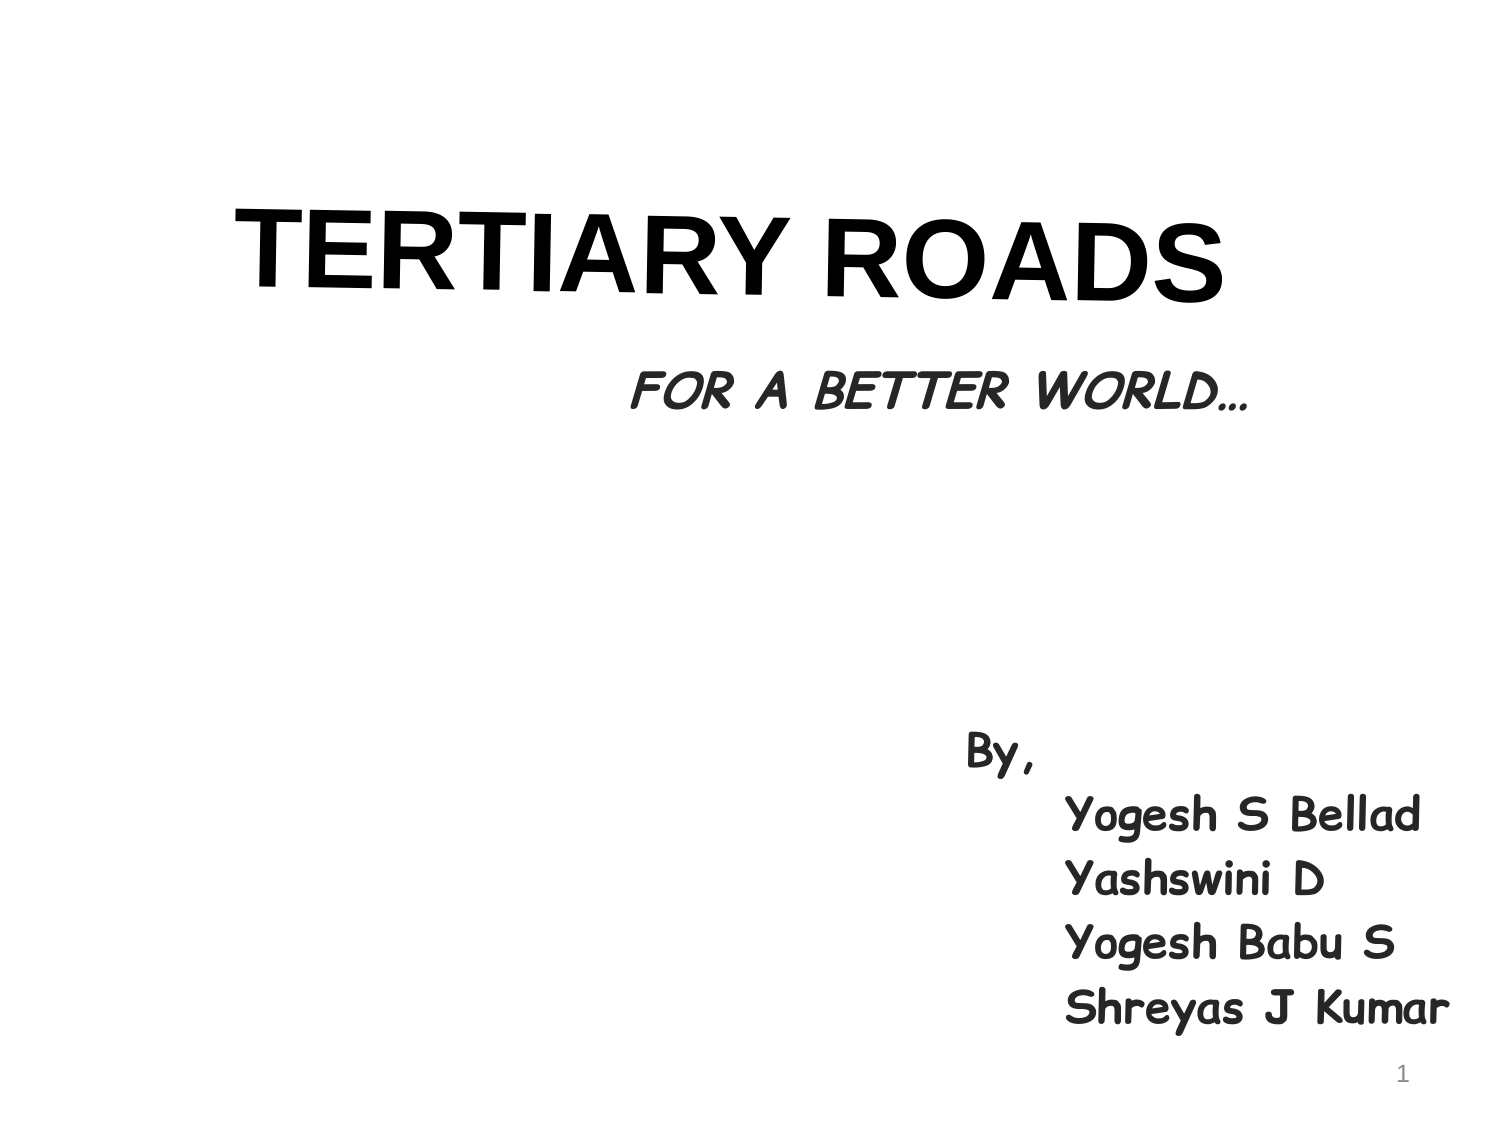

TERTIARY ROADS
# FOR A BETTER WORLD…
By,
     Yogesh S Bellad
     Yashswini D
     Yogesh Babu S
     Shreyas J Kumar
1